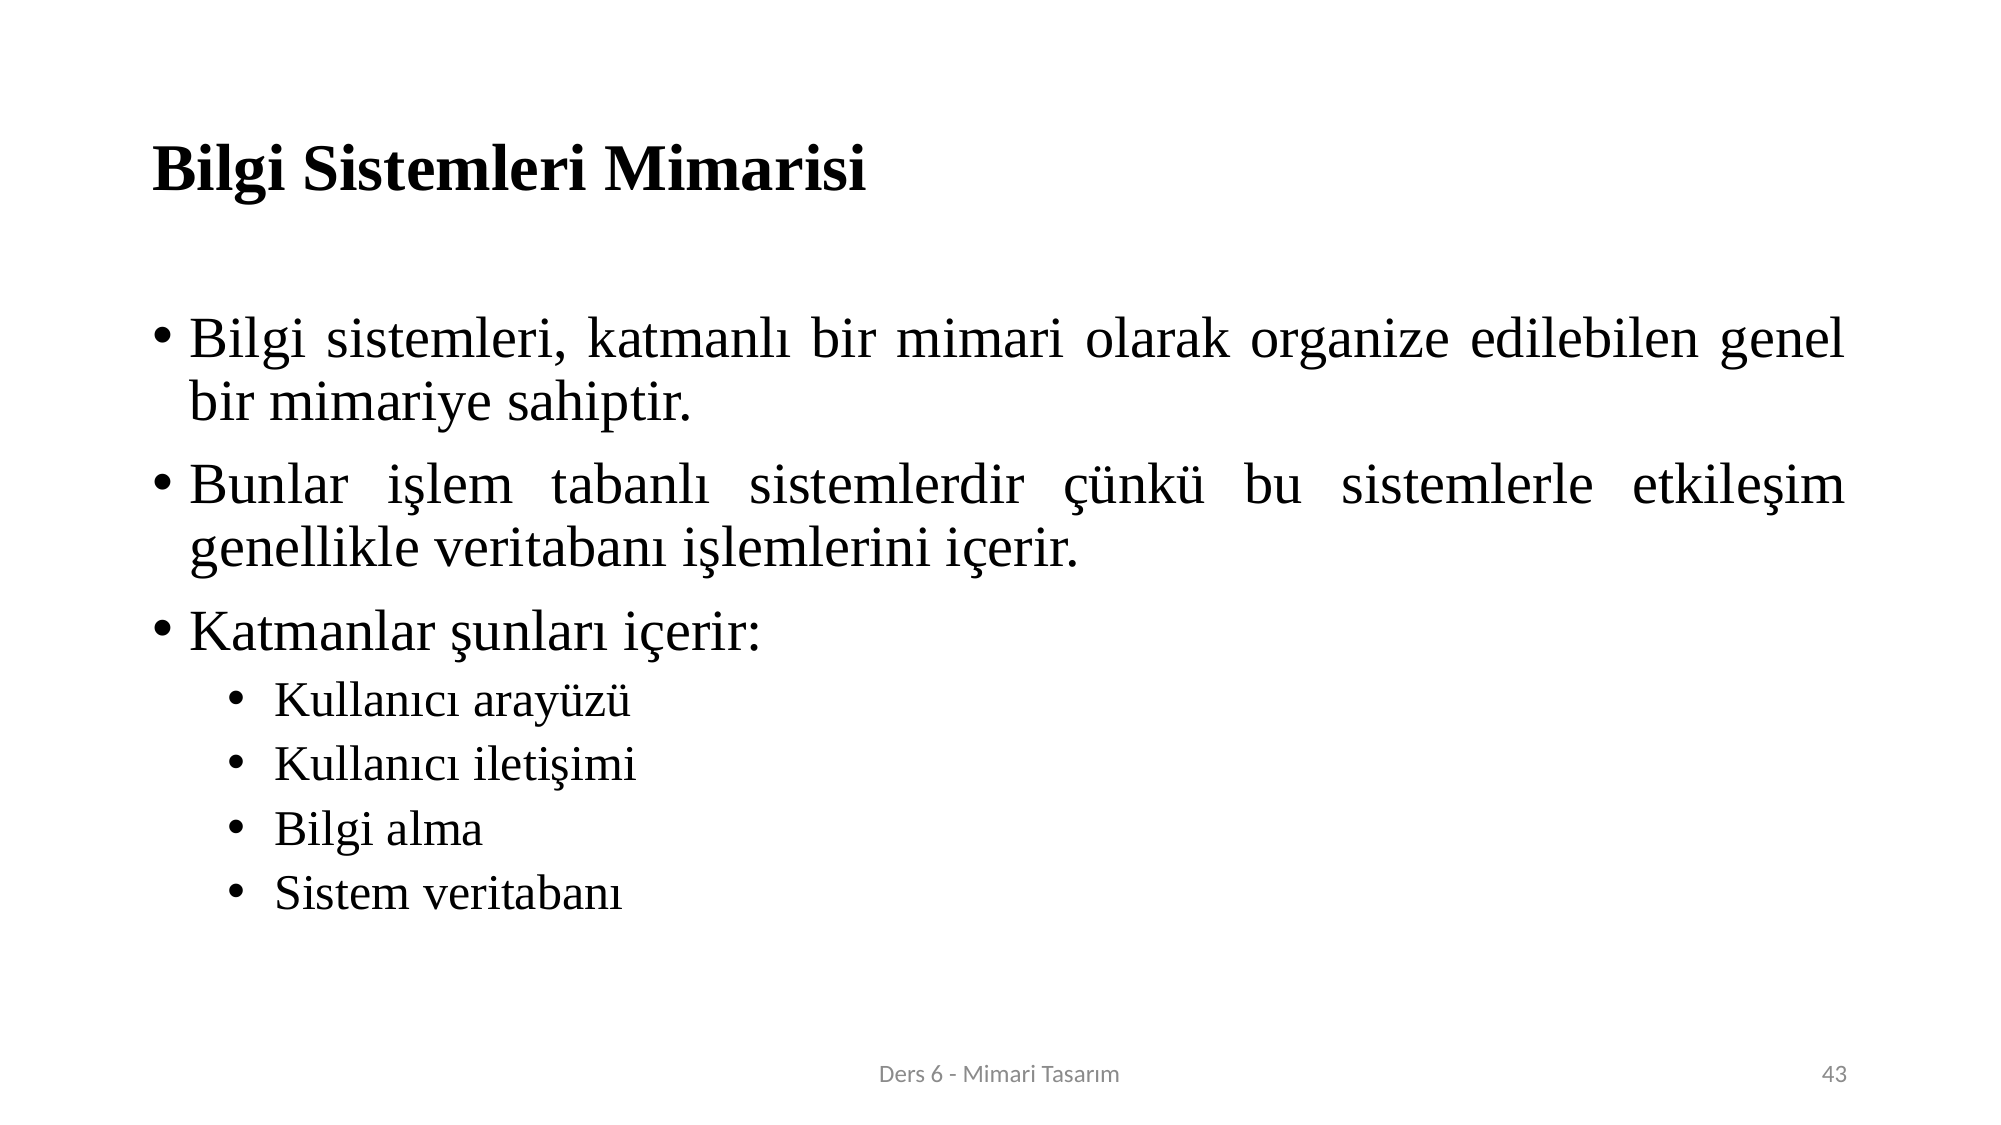

# Bilgi Sistemleri Mimarisi
Bilgi sistemleri, katmanlı bir mimari olarak organize edilebilen genel bir mimariye sahiptir.
Bunlar işlem tabanlı sistemlerdir çünkü bu sistemlerle etkileşim genellikle veritabanı işlemlerini içerir.
Katmanlar şunları içerir:
Kullanıcı arayüzü
Kullanıcı iletişimi
Bilgi alma
Sistem veritabanı
Ders 6 - Mimari Tasarım
43